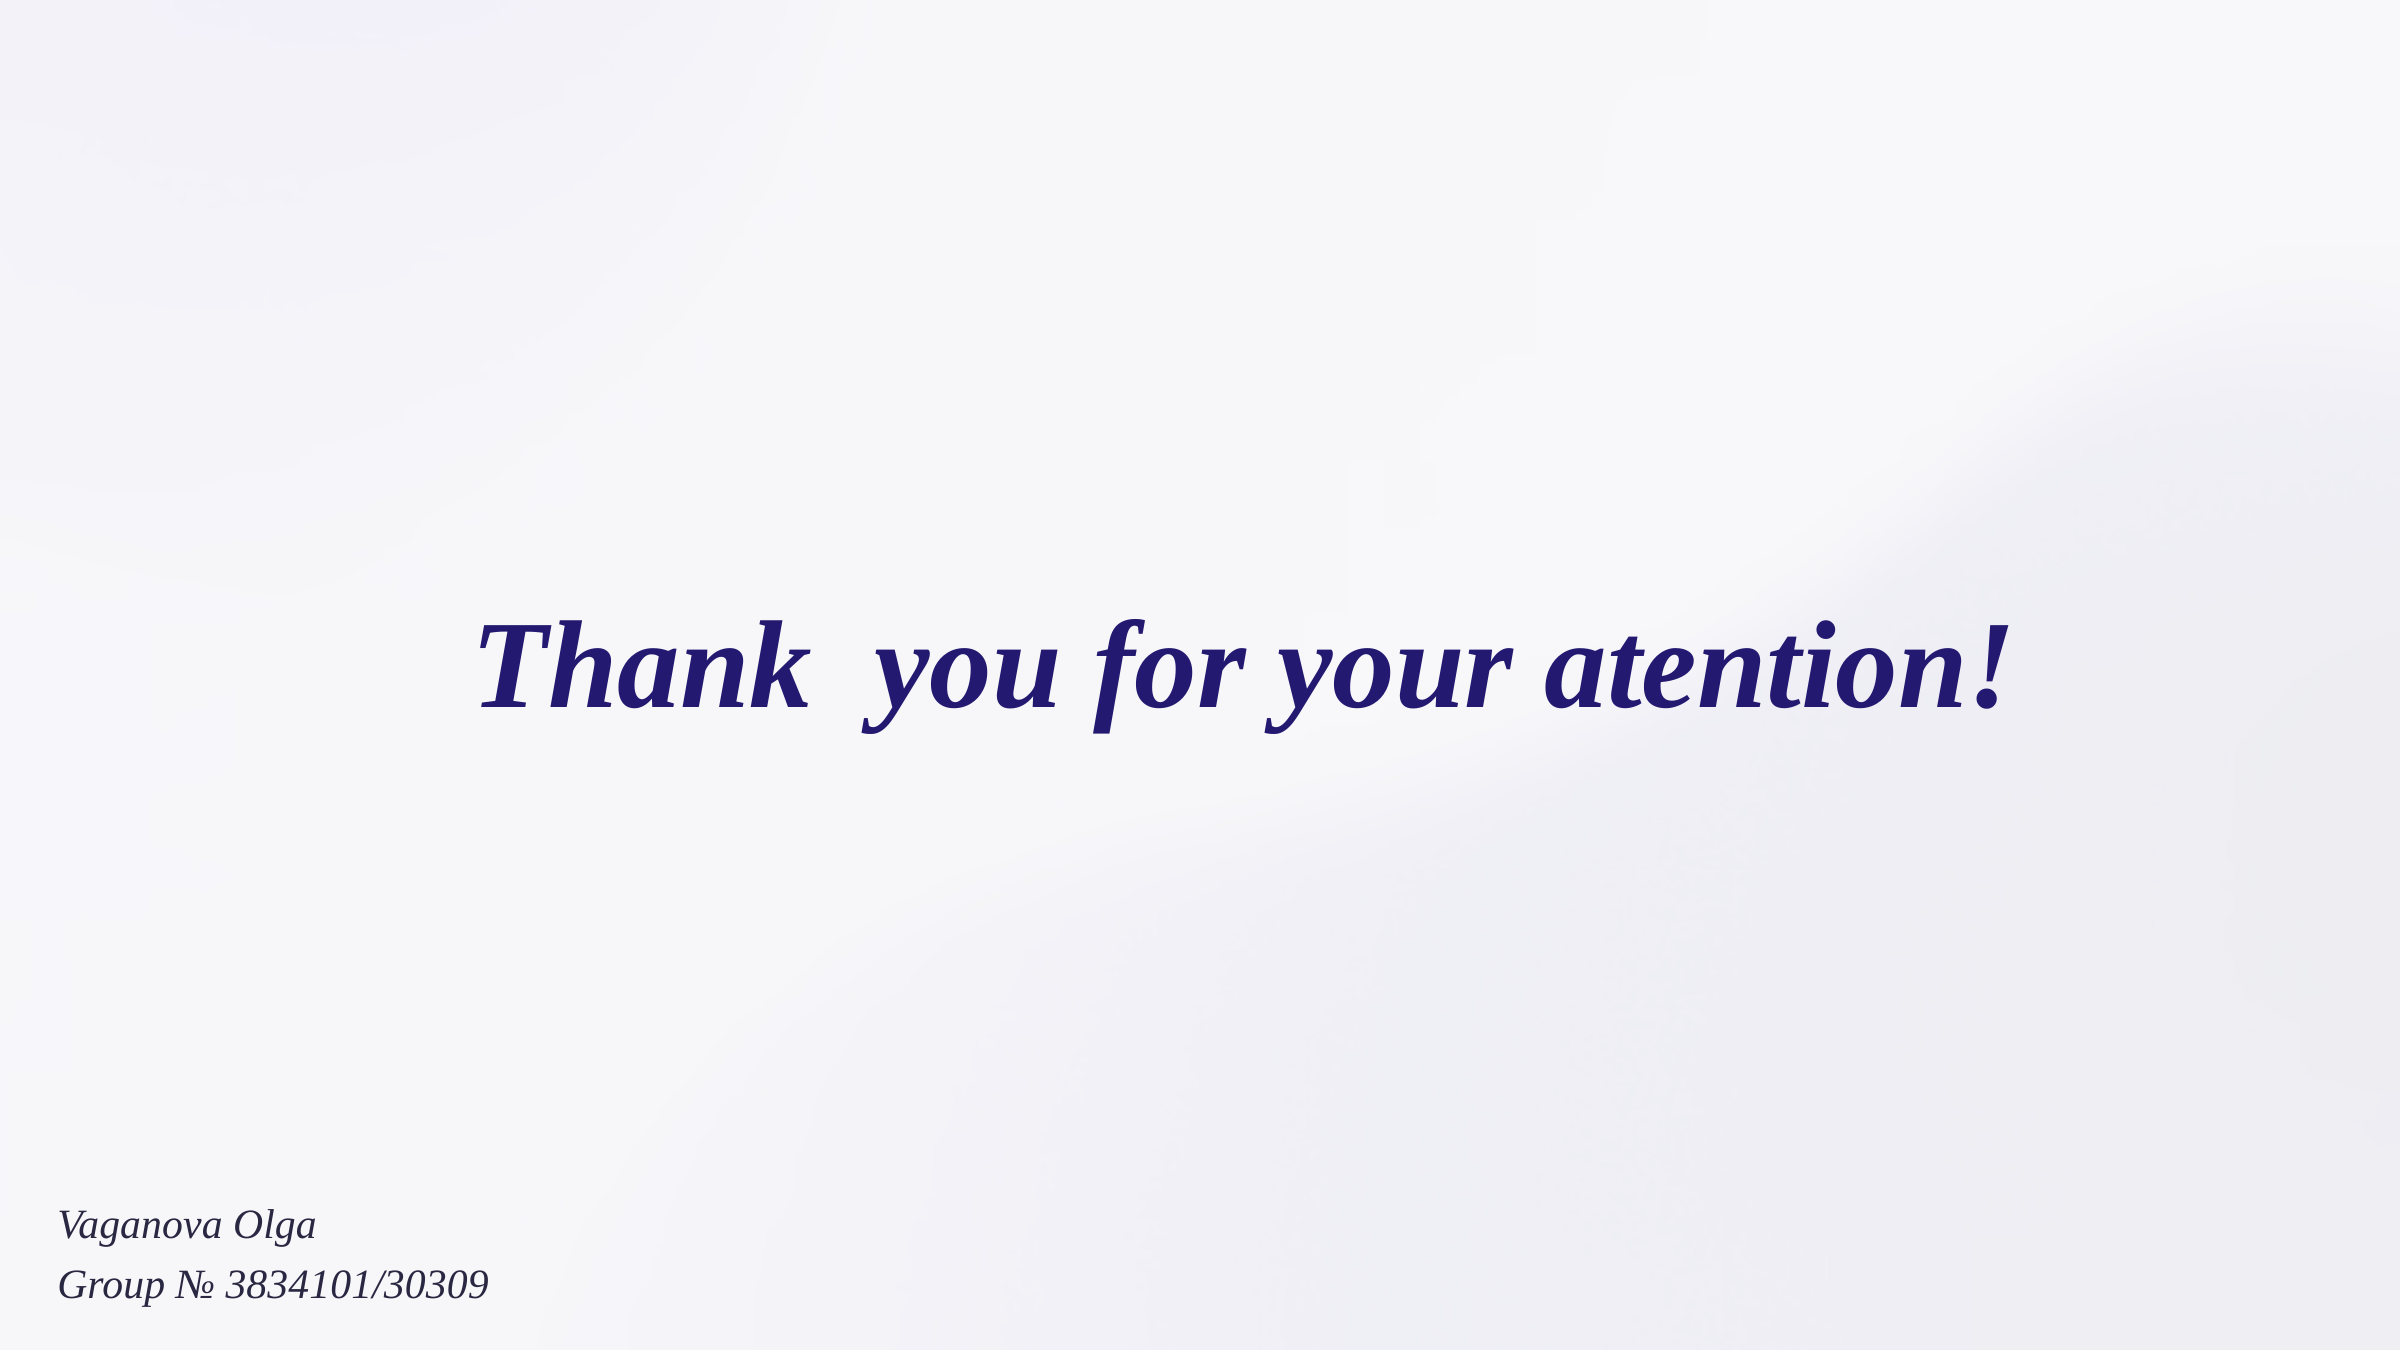

Thank  you for your atention!
Vaganova Olga
Group № 3834101/30309